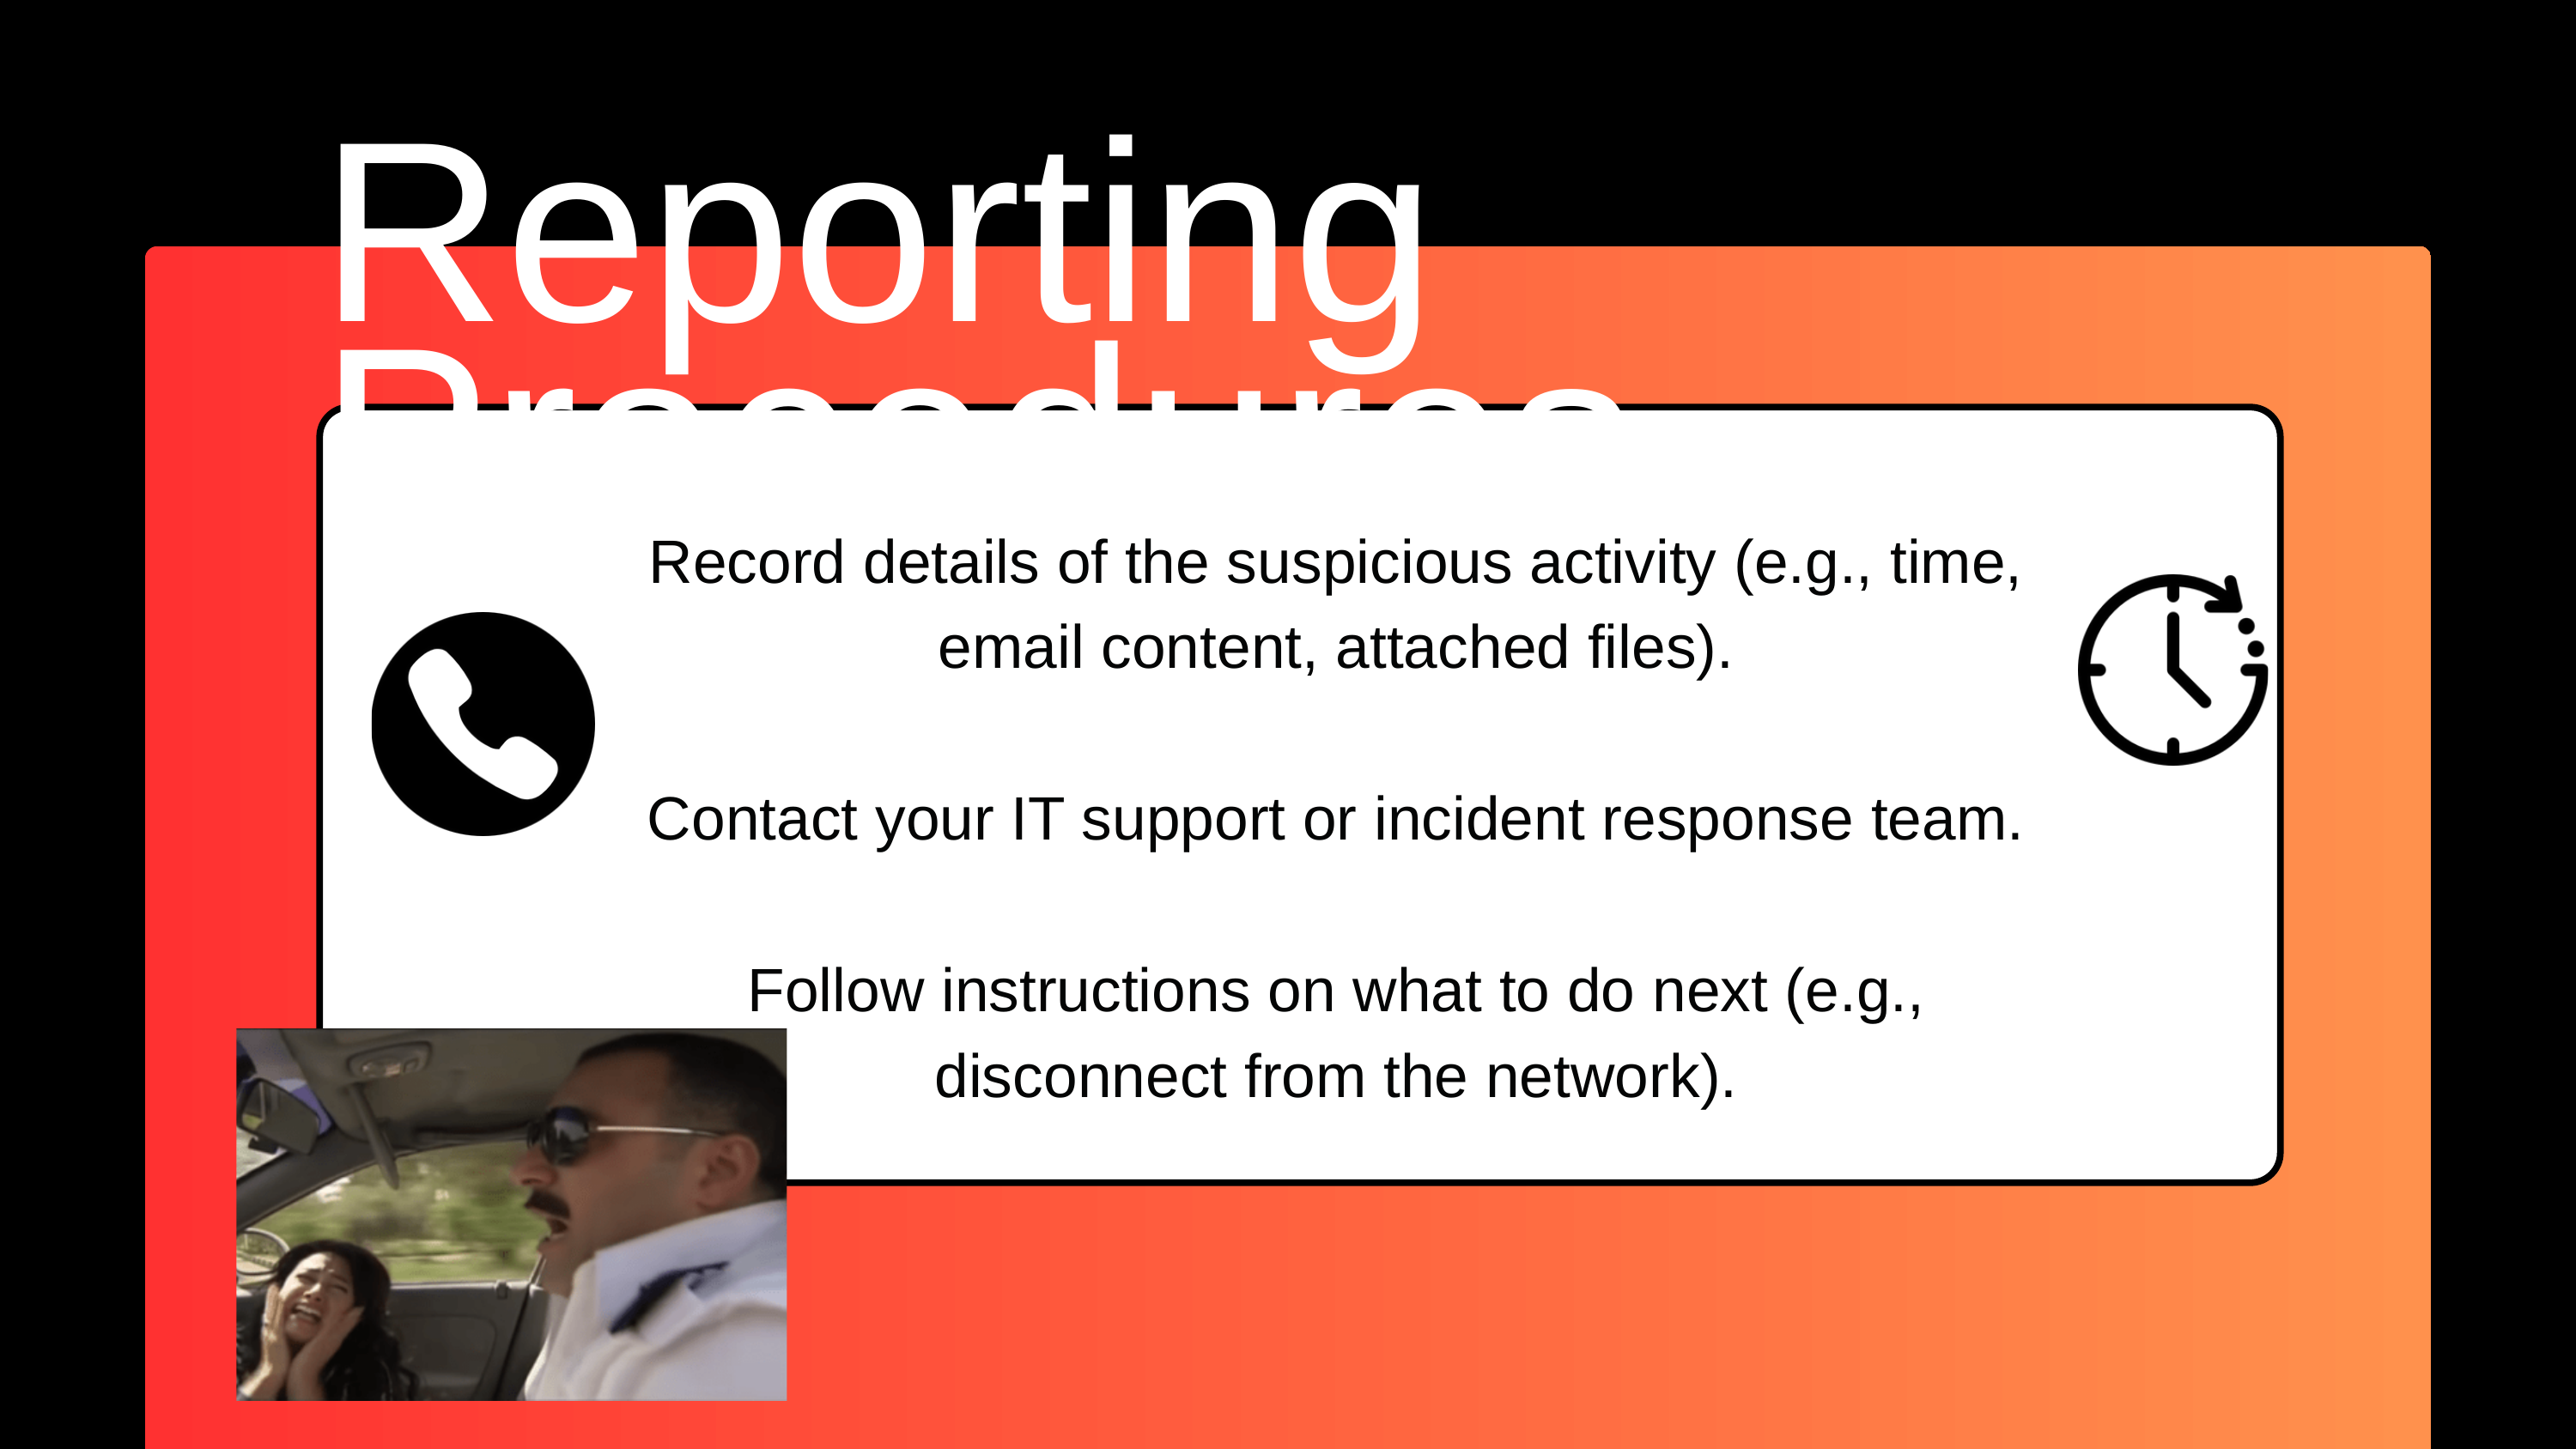

Reporting Procedures

Record details of the suspicious activity (e.g., time, email content, attached files).

Contact your IT support or incident response team.

Follow instructions on what to do next (e.g., disconnect from the network).